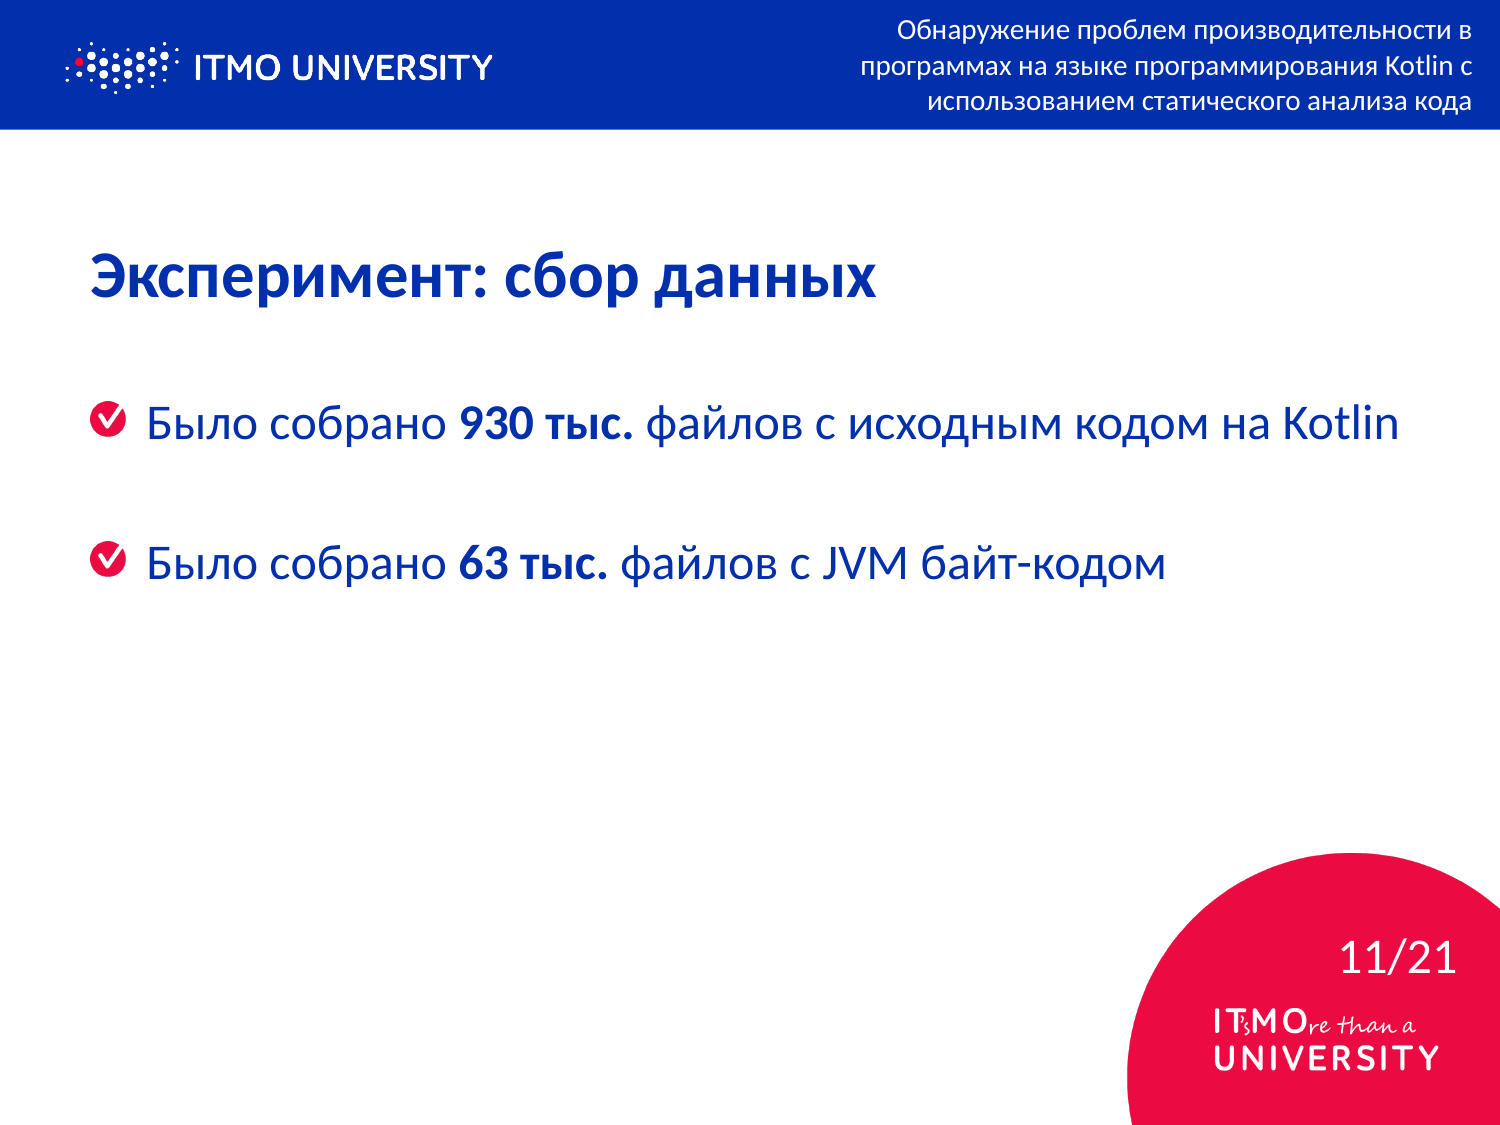

Обнаружение проблем производительности в программах на языке программирования Kotlin с использованием статического анализа кода
# Эксперимент: сбор данных
Было собрано 930 тыс. файлов с исходным кодом на Kotlin

Было собрано 63 тыс. файлов с JVM байт-кодом

11/21